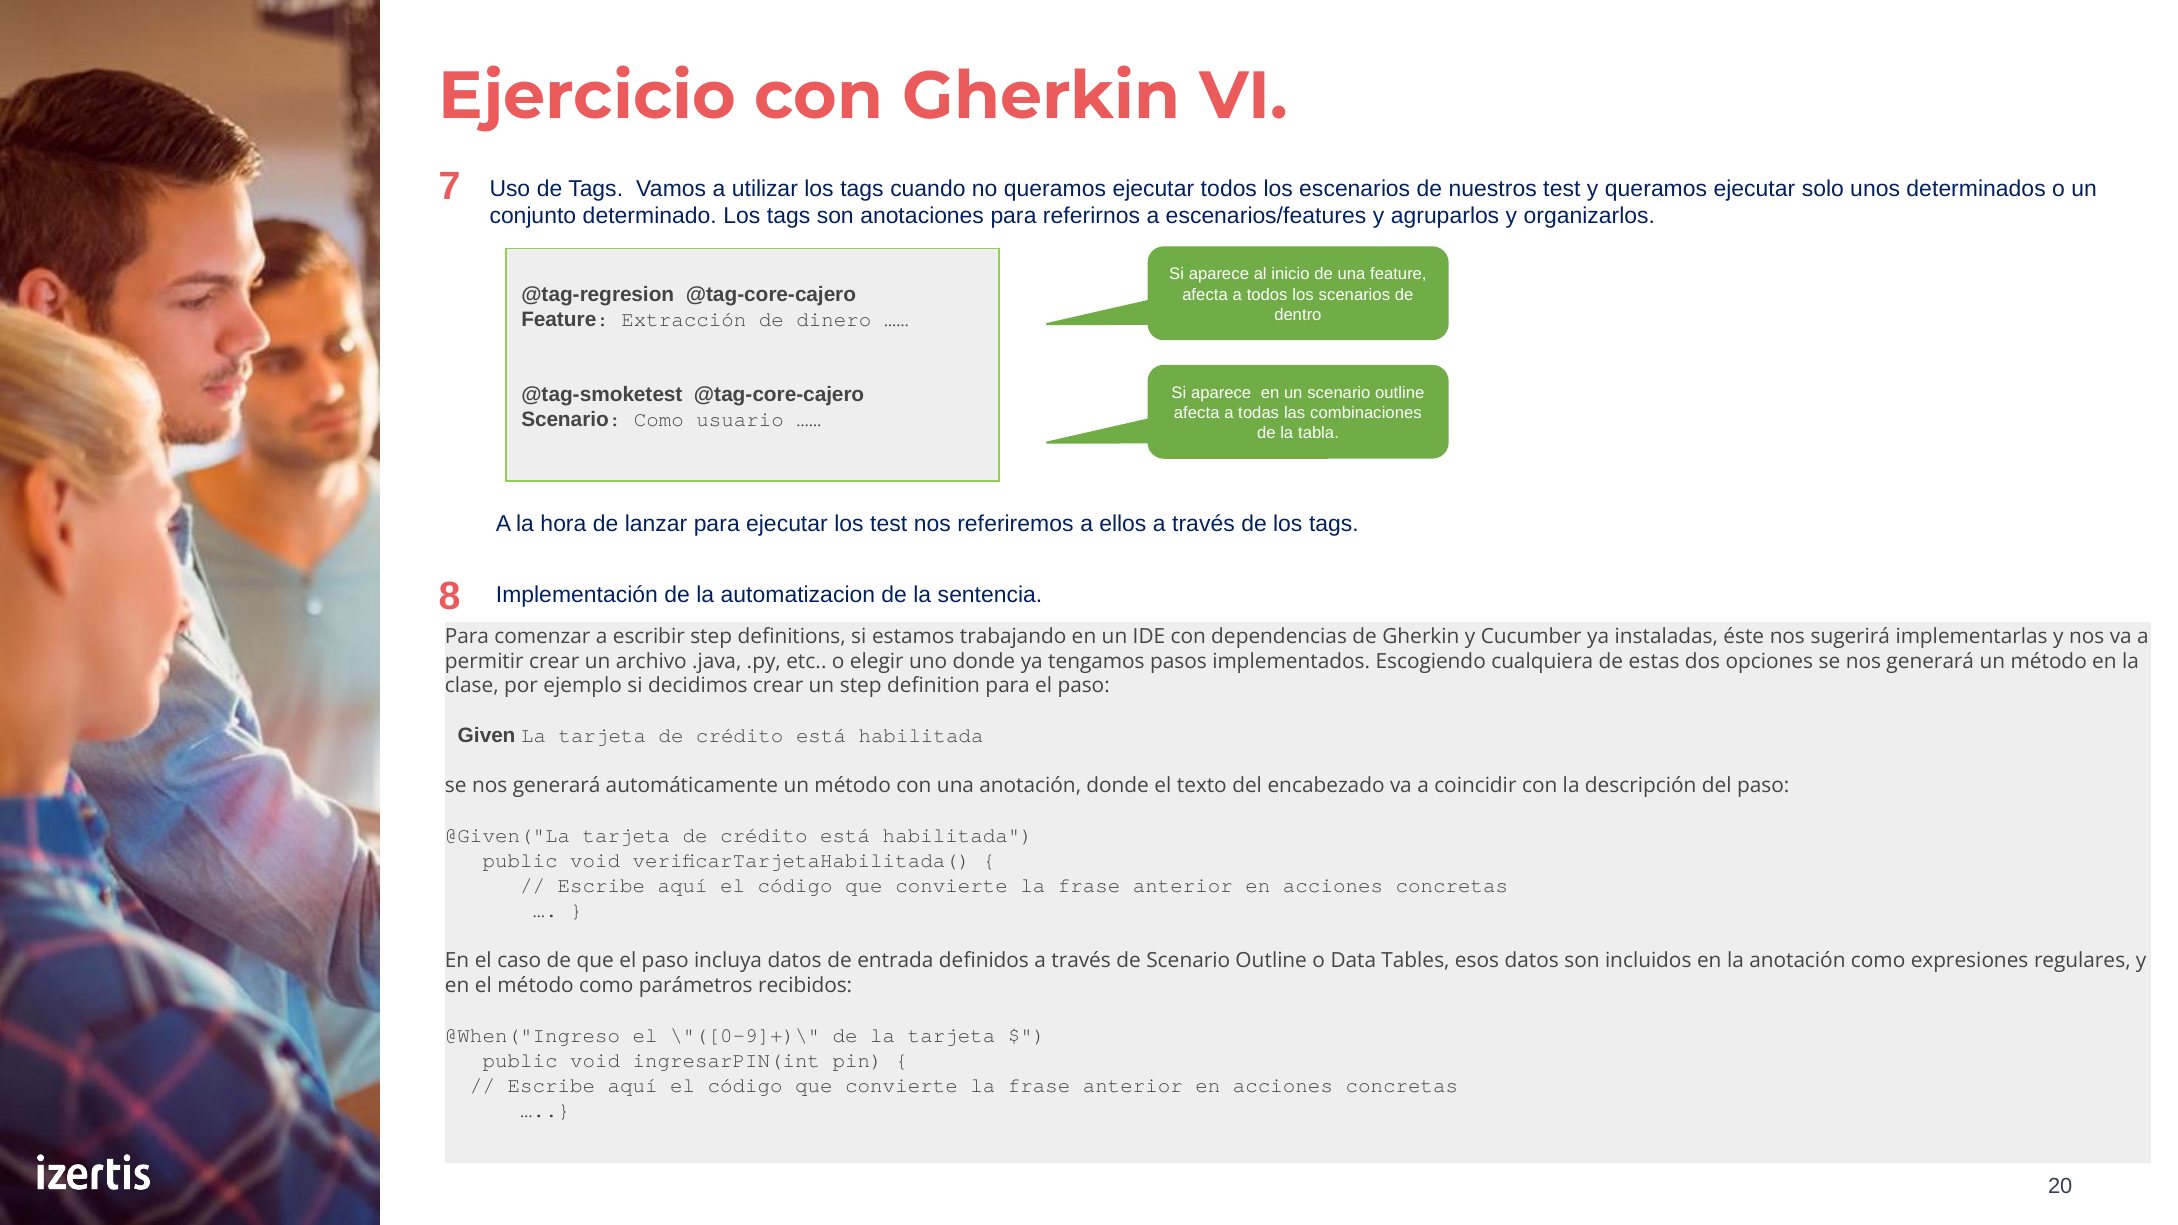

# Ejercicio con Gherkin VI.
7
Uso de Tags.  Vamos a utilizar los tags cuando no queramos ejecutar todos los escenarios de nuestros test y queramos ejecutar solo unos determinados o un conjunto determinado. Los tags son anotaciones para referirnos a escenarios/features y agruparlos y organizarlos.

@tag-regresion  @tag-core-cajero
Feature: Extracción de dinero ……

@tag-smoketest  @tag-core-cajero
Scenario: Como usuario ……

Si aparece al inicio de una feature, afecta a todos los scenarios de dentro
Si aparece  en un scenario outline afecta a todas las combinaciones de la tabla.
A la hora de lanzar para ejecutar los test nos referiremos a ellos a través de los tags.
8
Implementación de la automatizacion de la sentencia.
Para comenzar a escribir step definitions, si estamos trabajando en un IDE con dependencias de Gherkin y Cucumber ya instaladas, éste nos sugerirá implementarlas y nos va a permitir crear un archivo .java, .py, etc.. o elegir uno donde ya tengamos pasos implementados. Escogiendo cualquiera de estas dos opciones se nos generará un método en la clase, por ejemplo si decidimos crear un step definition para el paso:
 Given La tarjeta de crédito está habilitada
se nos generará automáticamente un método con una anotación, donde el texto del encabezado va a coincidir con la descripción del paso:
@Given("La tarjeta de crédito está habilitada")
   public void verificarTarjetaHabilitada() {
      // Escribe aquí el código que convierte la frase anterior en acciones concretas
       …. }
En el caso de que el paso incluya datos de entrada definidos a través de Scenario Outline o Data Tables, esos datos son incluidos en la anotación como expresiones regulares, y en el método como parámetros recibidos:
@When("Ingreso el \"([0-9]+)\" de la tarjeta $")
   public void ingresarPIN(int pin) {
  // Escribe aquí el código que convierte la frase anterior en acciones concretas
      …..}